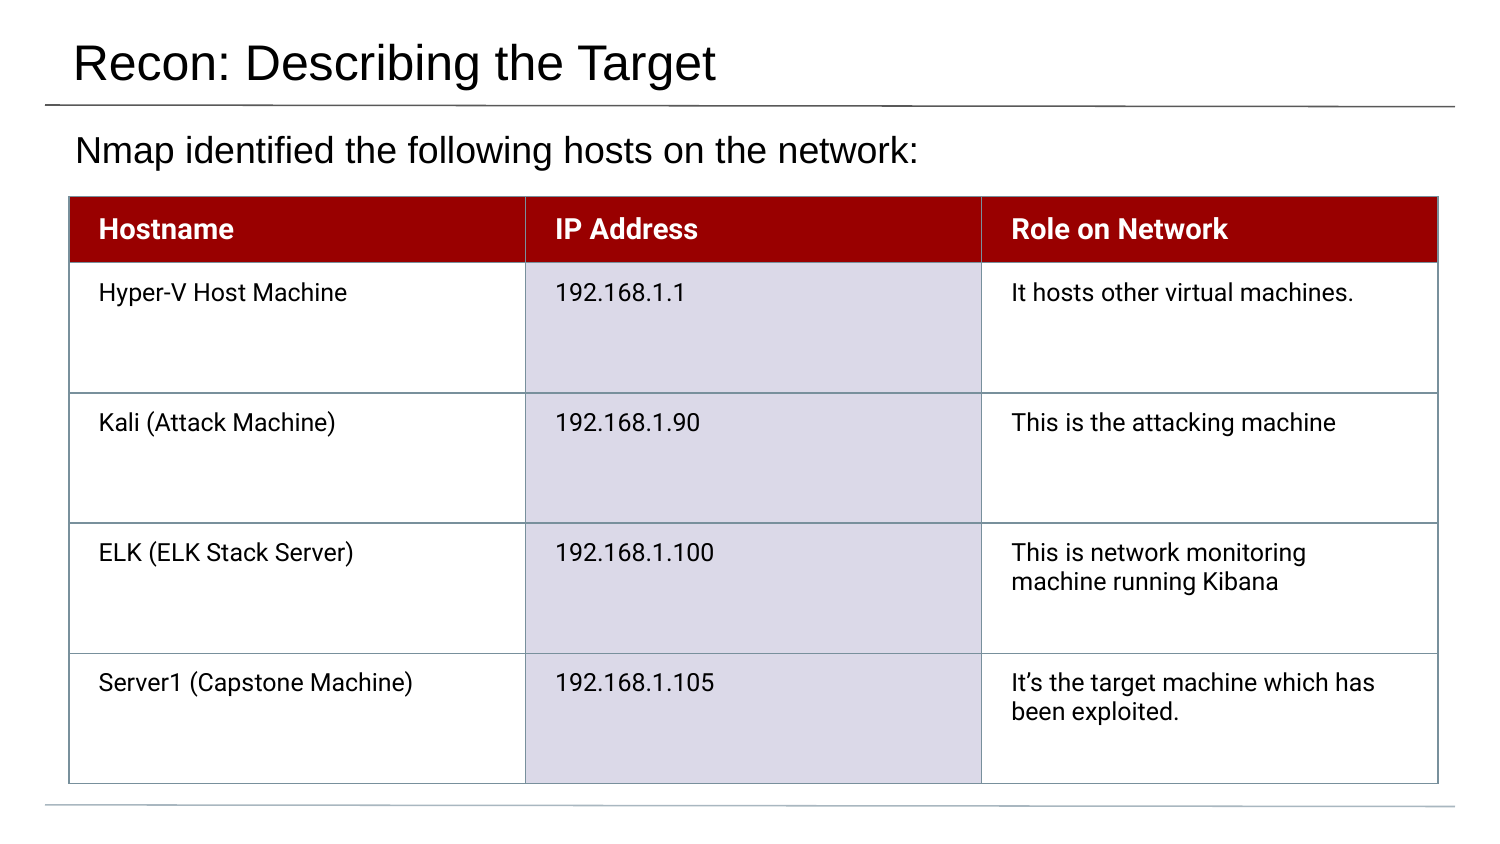

# Recon: Describing the Target
Nmap identified the following hosts on the network:
| Hostname | IP Address | Role on Network |
| --- | --- | --- |
| Hyper-V Host Machine | 192.168.1.1 | It hosts other virtual machines. |
| Kali (Attack Machine) | 192.168.1.90 | This is the attacking machine |
| ELK (ELK Stack Server) | 192.168.1.100 | This is network monitoring machine running Kibana |
| Server1 (Capstone Machine) | 192.168.1.105 | It’s the target machine which has been exploited. |